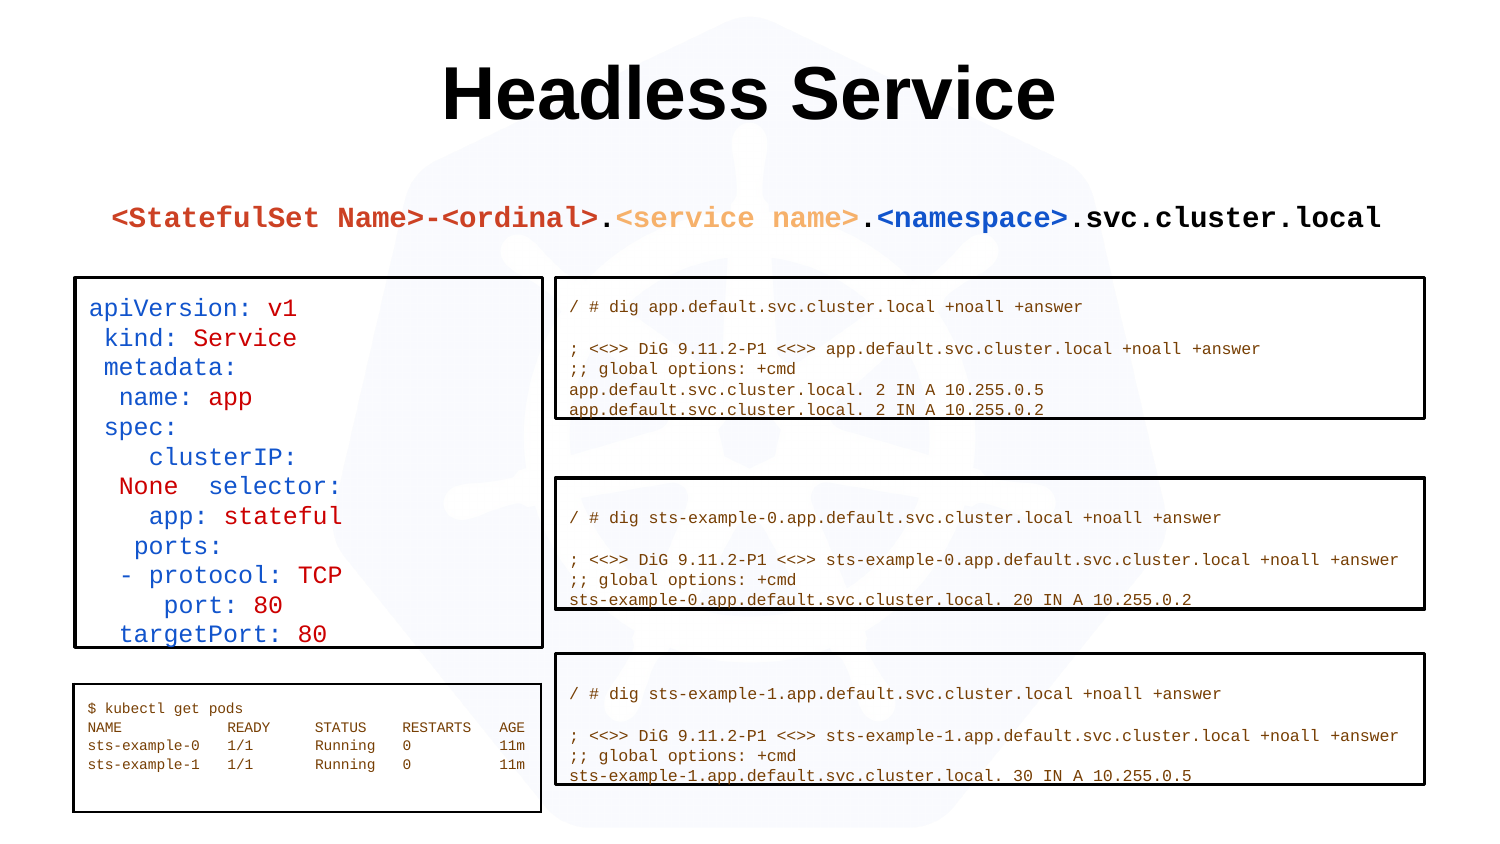

# Headless Service
<StatefulSet Name>-<ordinal>.<service name>.<namespace>.svc.cluster.local
apiVersion: v1  kind: Service  metadata:
name: app  spec:
clusterIP: None  selector:
app: stateful  ports:
- protocol: TCP  port: 80
targetPort: 80
/ # dig app.default.svc.cluster.local +noall +answer

; <<>> DiG 9.11.2-P1 <<>> app.default.svc.cluster.local +noall +answer
;; global options: +cmd  app.default.svc.cluster.local. 2 IN A 10.255.0.5
app.default.svc.cluster.local. 2 IN A 10.255.0.2

/ # dig sts-example-0.app.default.svc.cluster.local +noall +answer

; <<>> DiG 9.11.2-P1 <<>> sts-example-0.app.default.svc.cluster.local +noall +answer
;; global options: +cmd
sts-example-0.app.default.svc.cluster.local. 20 IN A 10.255.0.2

/ # dig sts-example-1.app.default.svc.cluster.local +noall +answer

; <<>> DiG 9.11.2-P1 <<>> sts-example-1.app.default.svc.cluster.local +noall +answer
;; global options: +cmd
sts-example-1.app.default.svc.cluster.local. 30 IN A 10.255.0.5
| $ kubectl get pods |  |  |  |  |
| --- | --- | --- | --- | --- |
| NAME | READY | STATUS | RESTARTS | AGE |
| sts-example-0 | 1/1 | Running | 0 | 11m |
| sts-example-1 | 1/1 | Running | 0 | 11m |